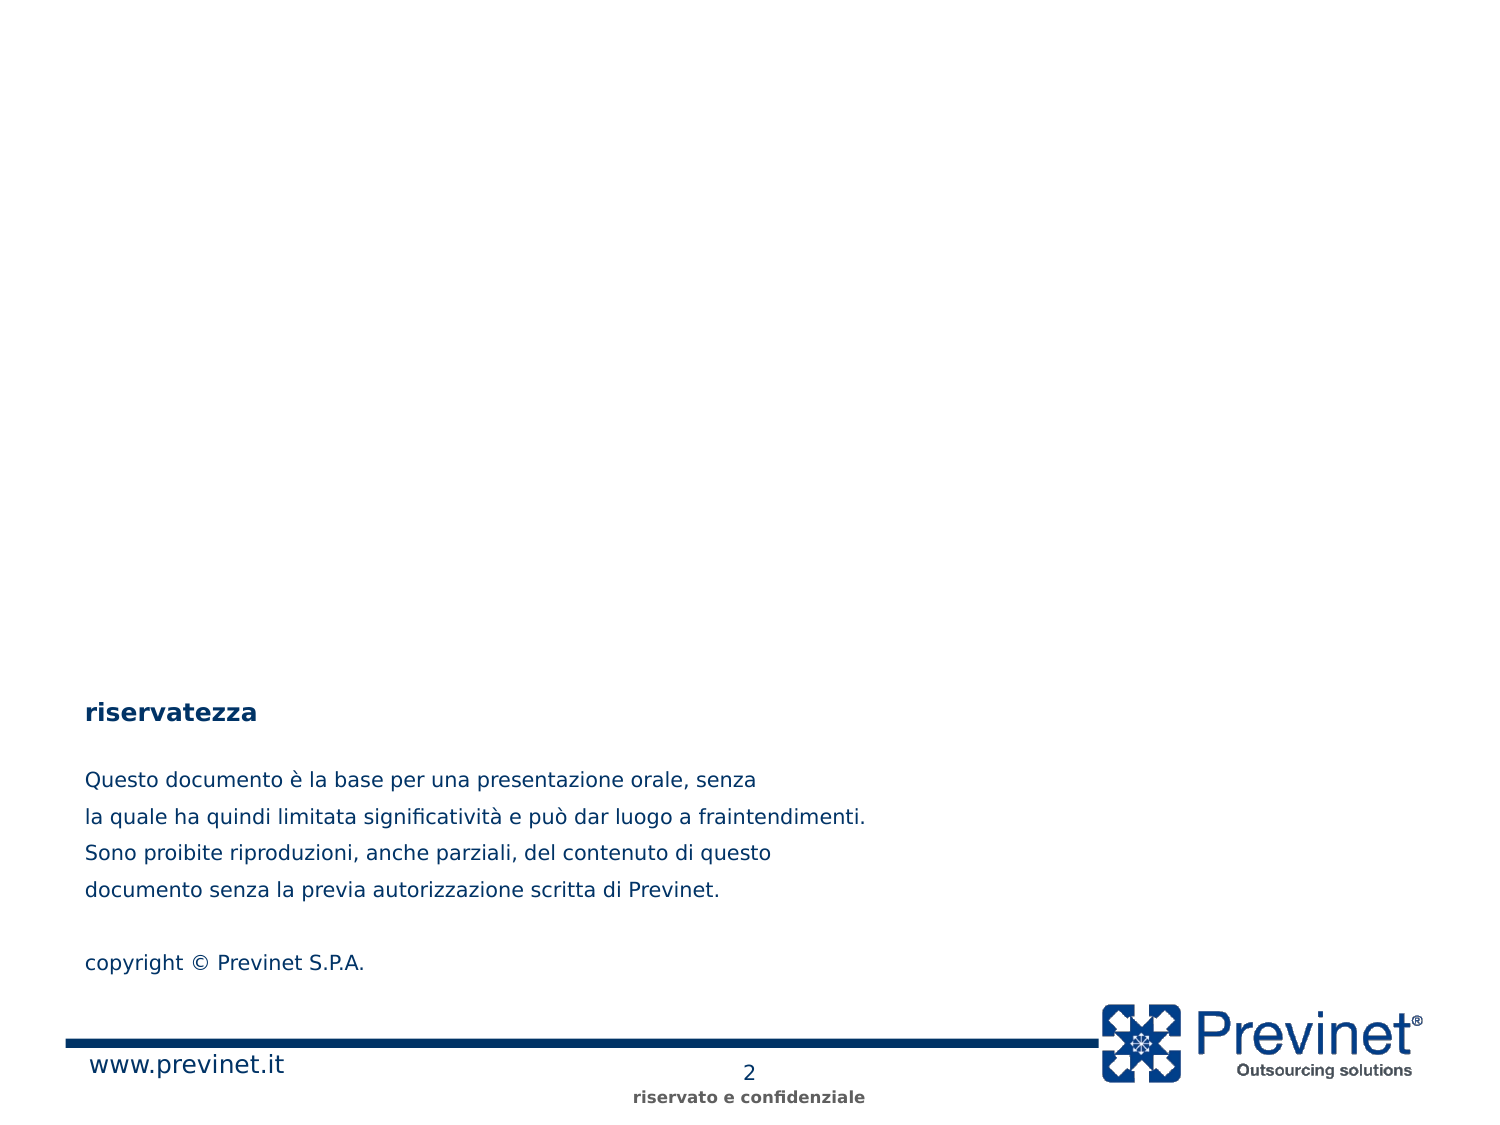

riservatezza

Questo documento è la base per una presentazione orale, senza
la quale ha quindi limitata significatività e può dar luogo a fraintendimenti.
Sono proibite riproduzioni, anche parziali, del contenuto di questo
documento senza la previa autorizzazione scritta di Previnet.

copyright © Previnet S.P.A.